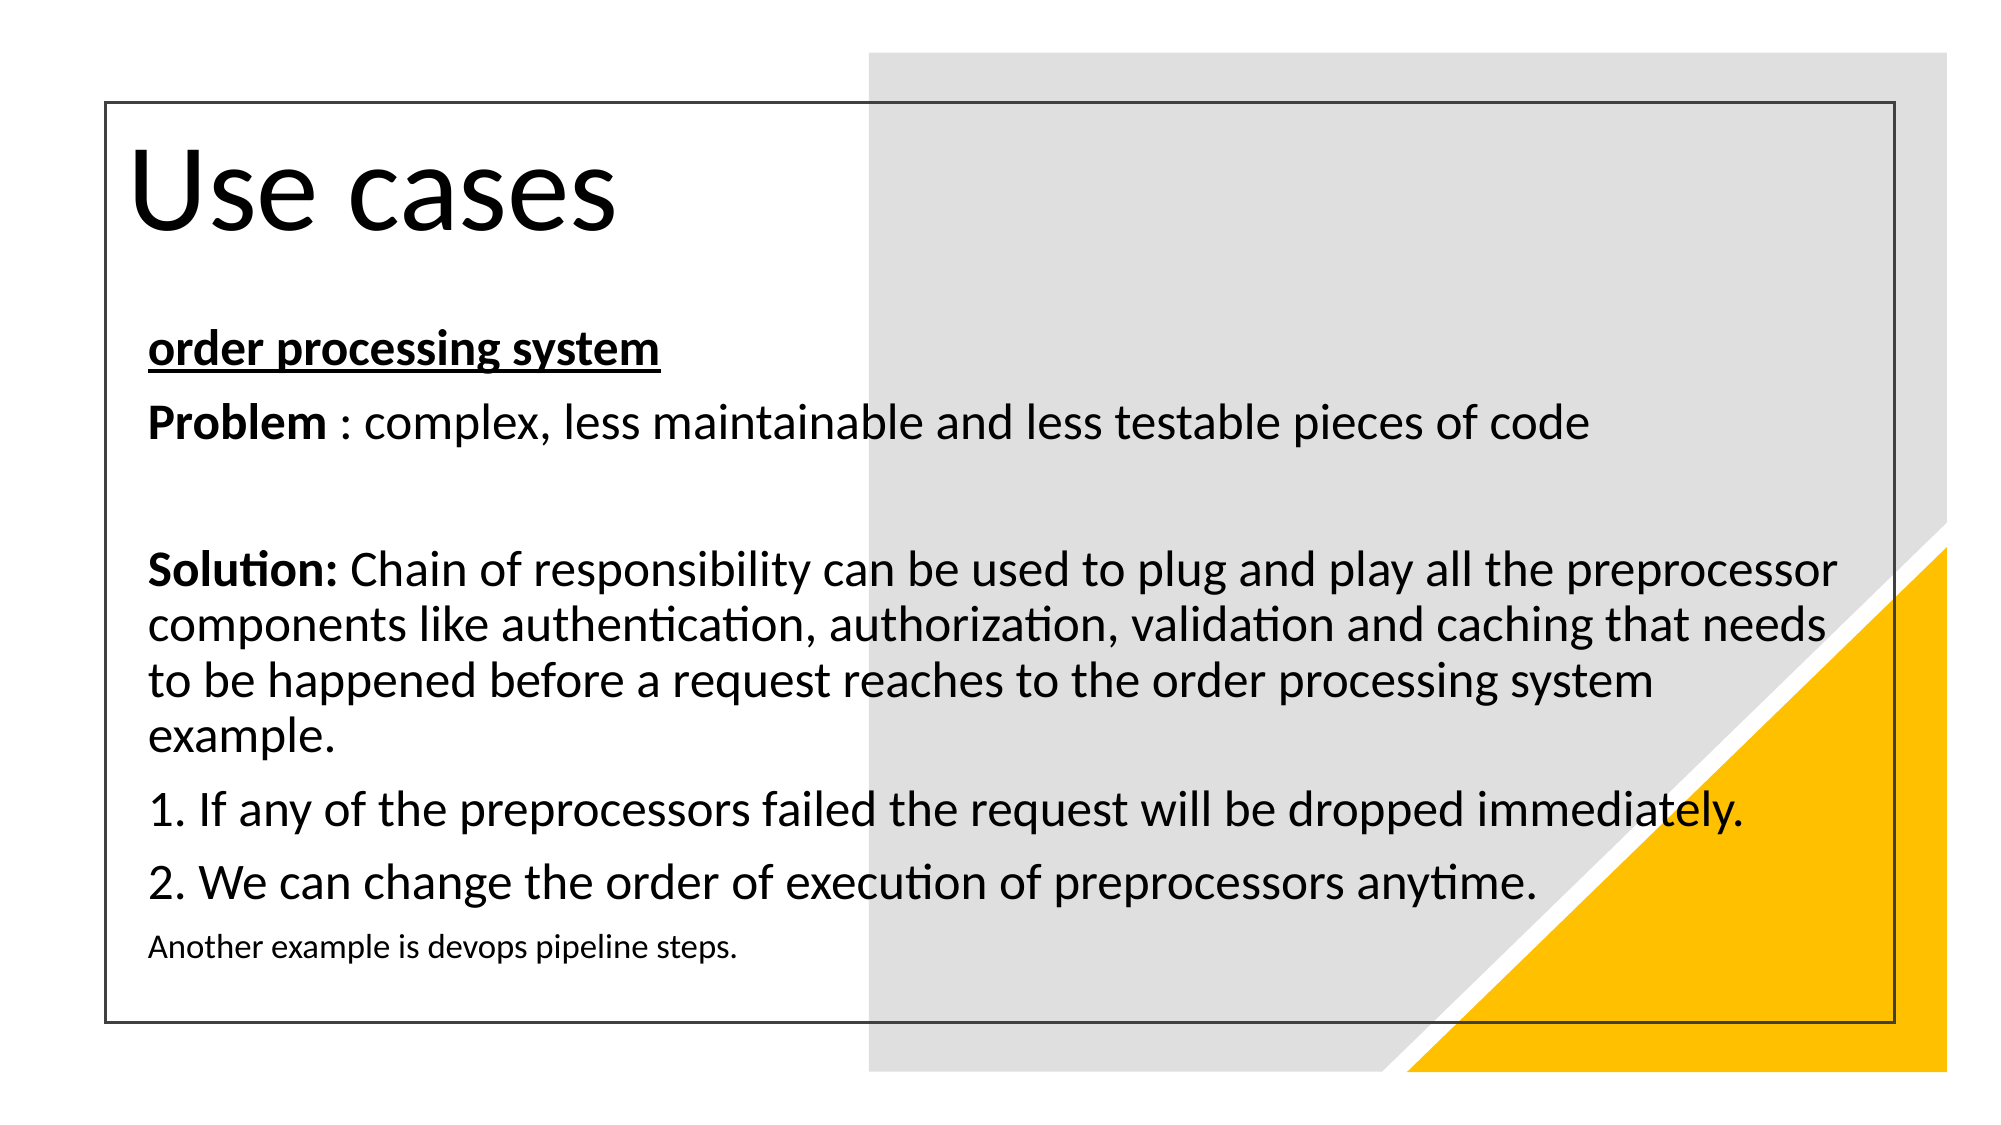

# Use cases

order processing system
Problem : complex, less maintainable and less testable pieces of code

Solution: Chain of responsibility can be used to plug and play all the preprocessor components like authentication, authorization, validation and caching that needs to be happened before a request reaches to the order processing system example.
1. If any of the preprocessors failed the request will be dropped immediately.
2. We can change the order of execution of preprocessors anytime.
Another example is devops pipeline steps.